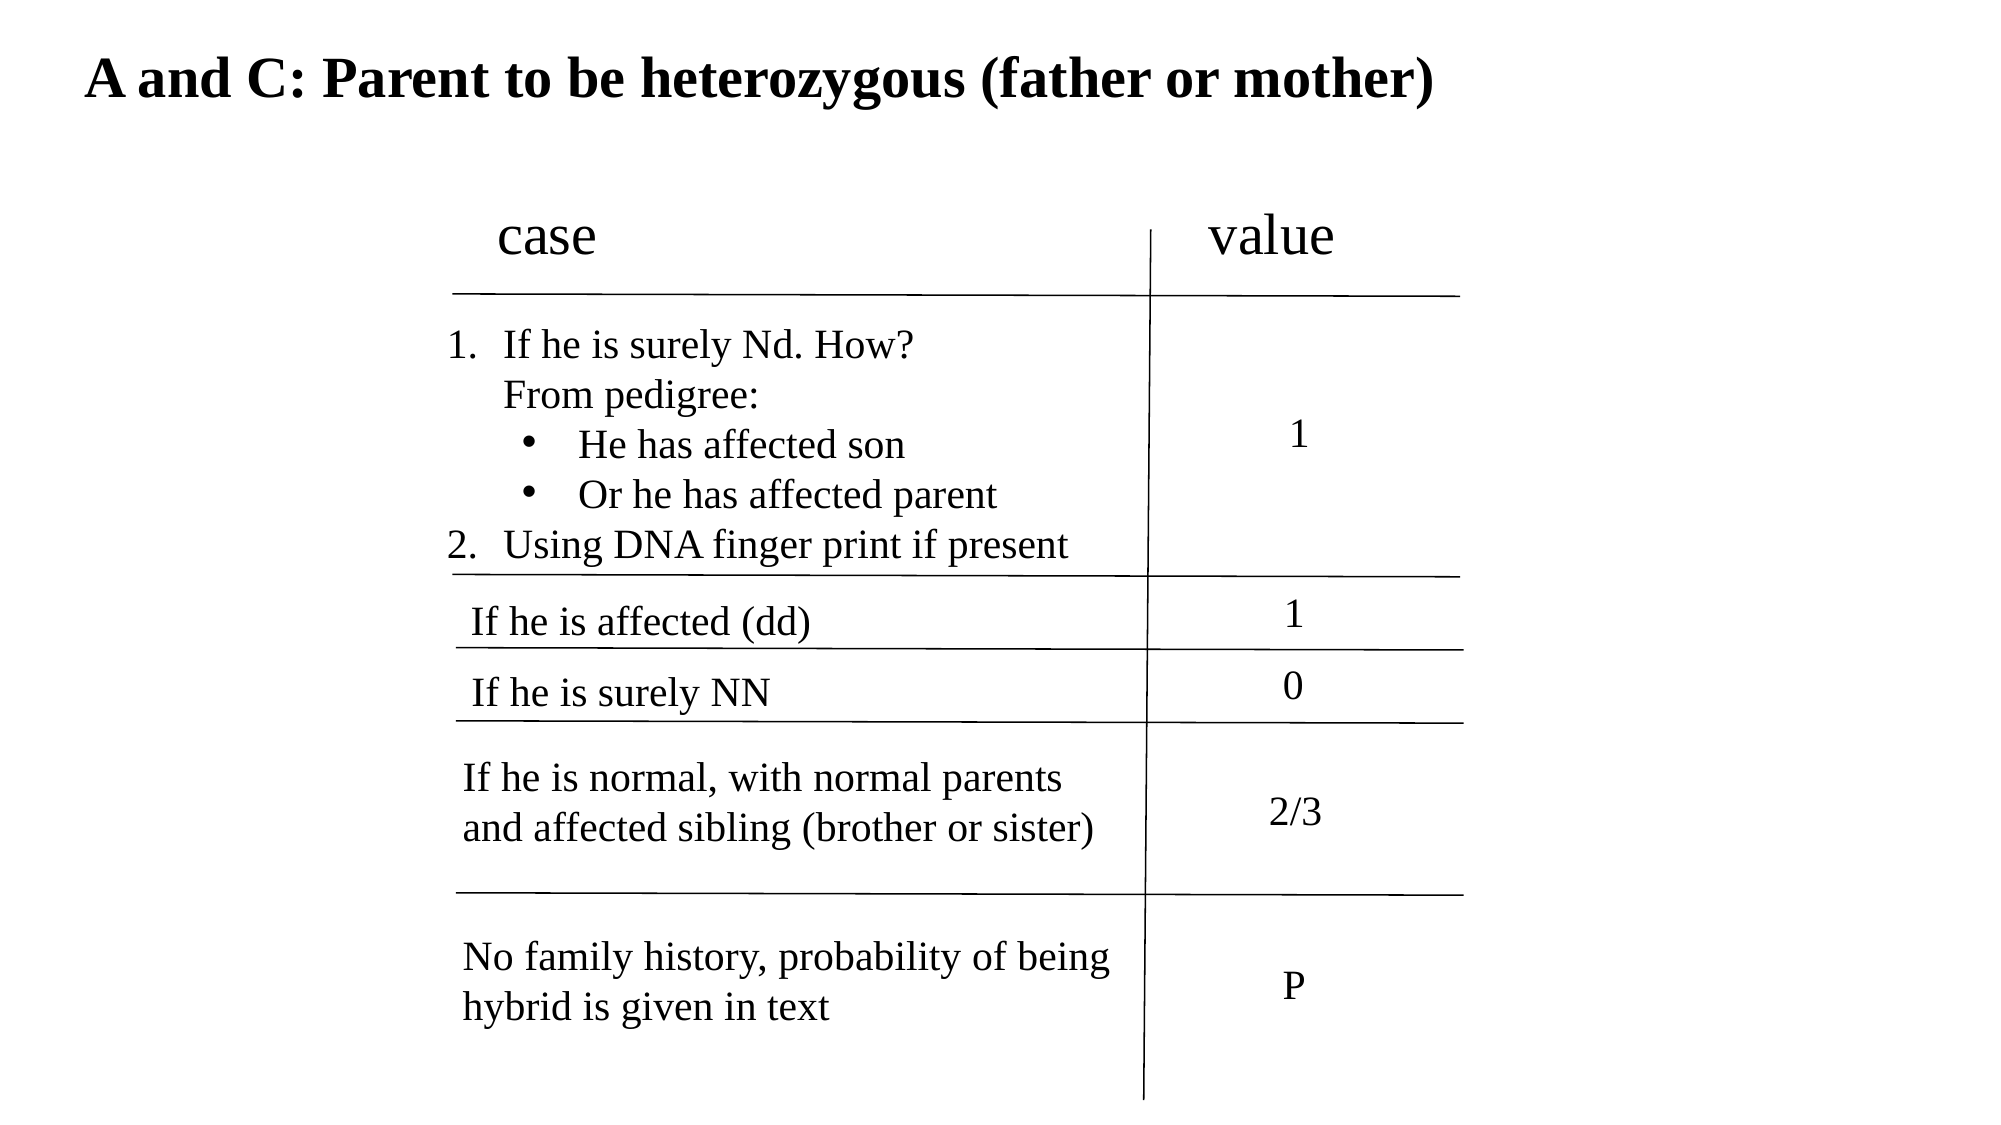

A and C: Parent to be heterozygous (father or mother)
case
value
If he is surely Nd. How?
From pedigree:
He has affected son
Or he has affected parent
Using DNA finger print if present
1
1
If he is affected (dd)
0
If he is surely NN
If he is normal, with normal parents and affected sibling (brother or sister)
2/3
No family history, probability of being hybrid is given in text
P